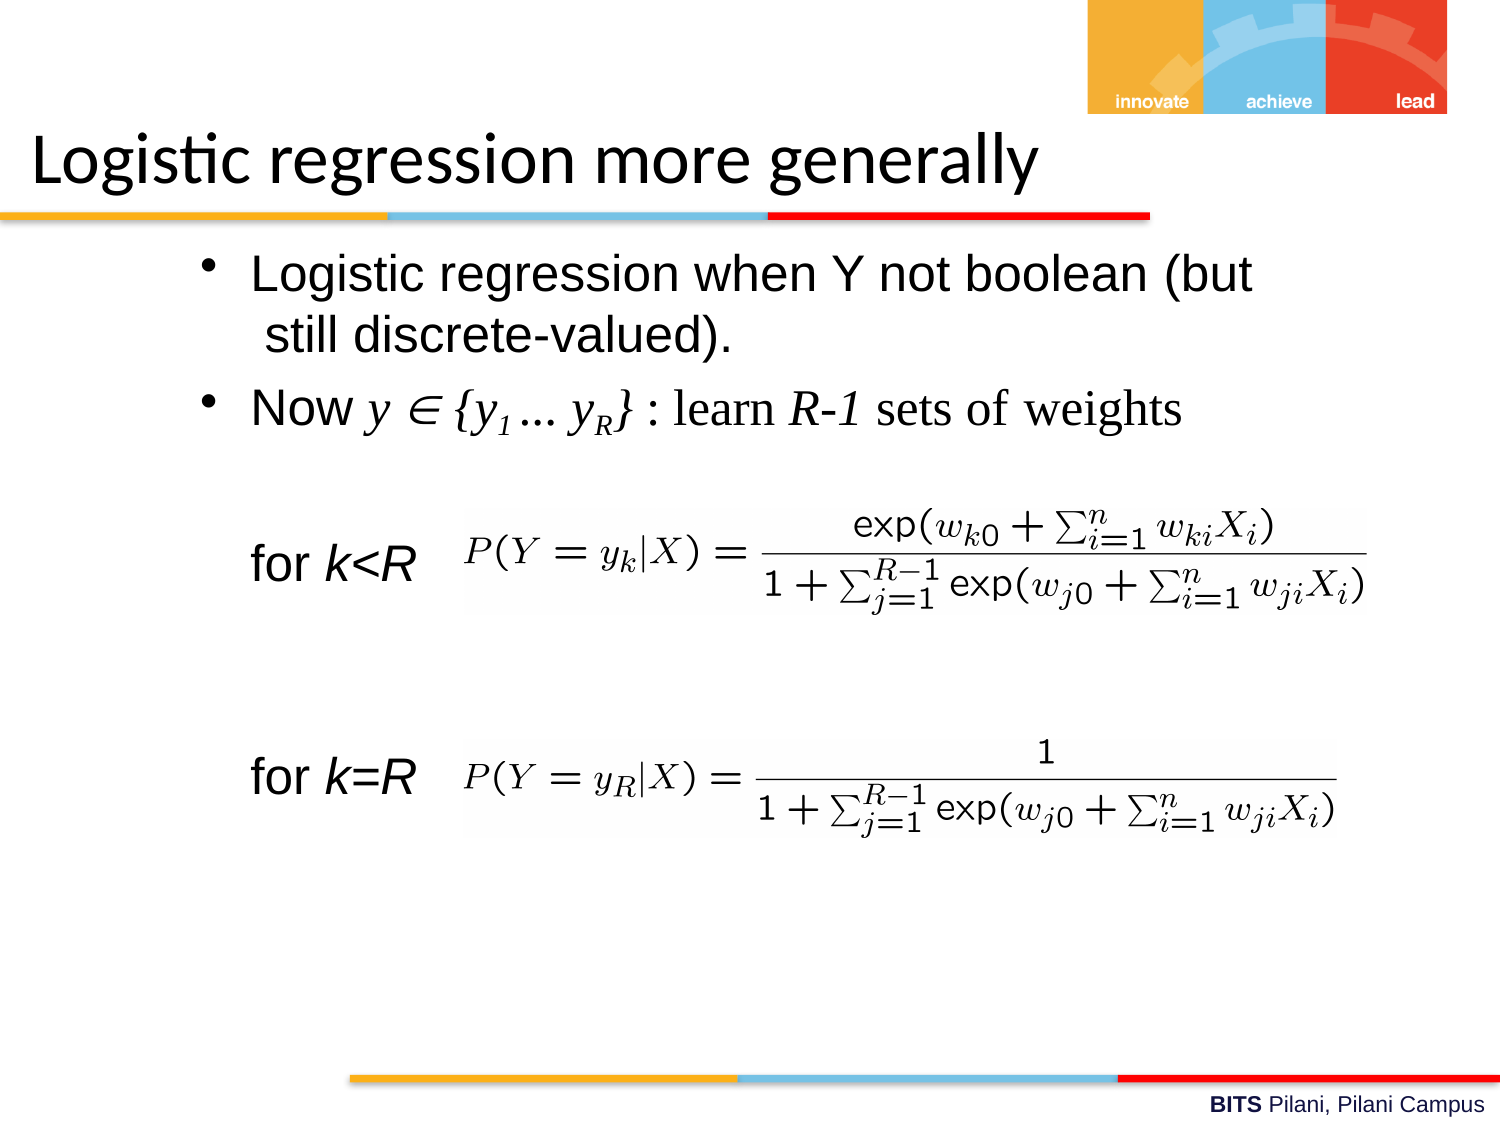

# Logistic regression more generally
Logistic regression when Y not boolean (but  still discrete-valued).
Now y ∈ {y1 ... yR} : learn R-1 sets of weights

for k<R

for k=R